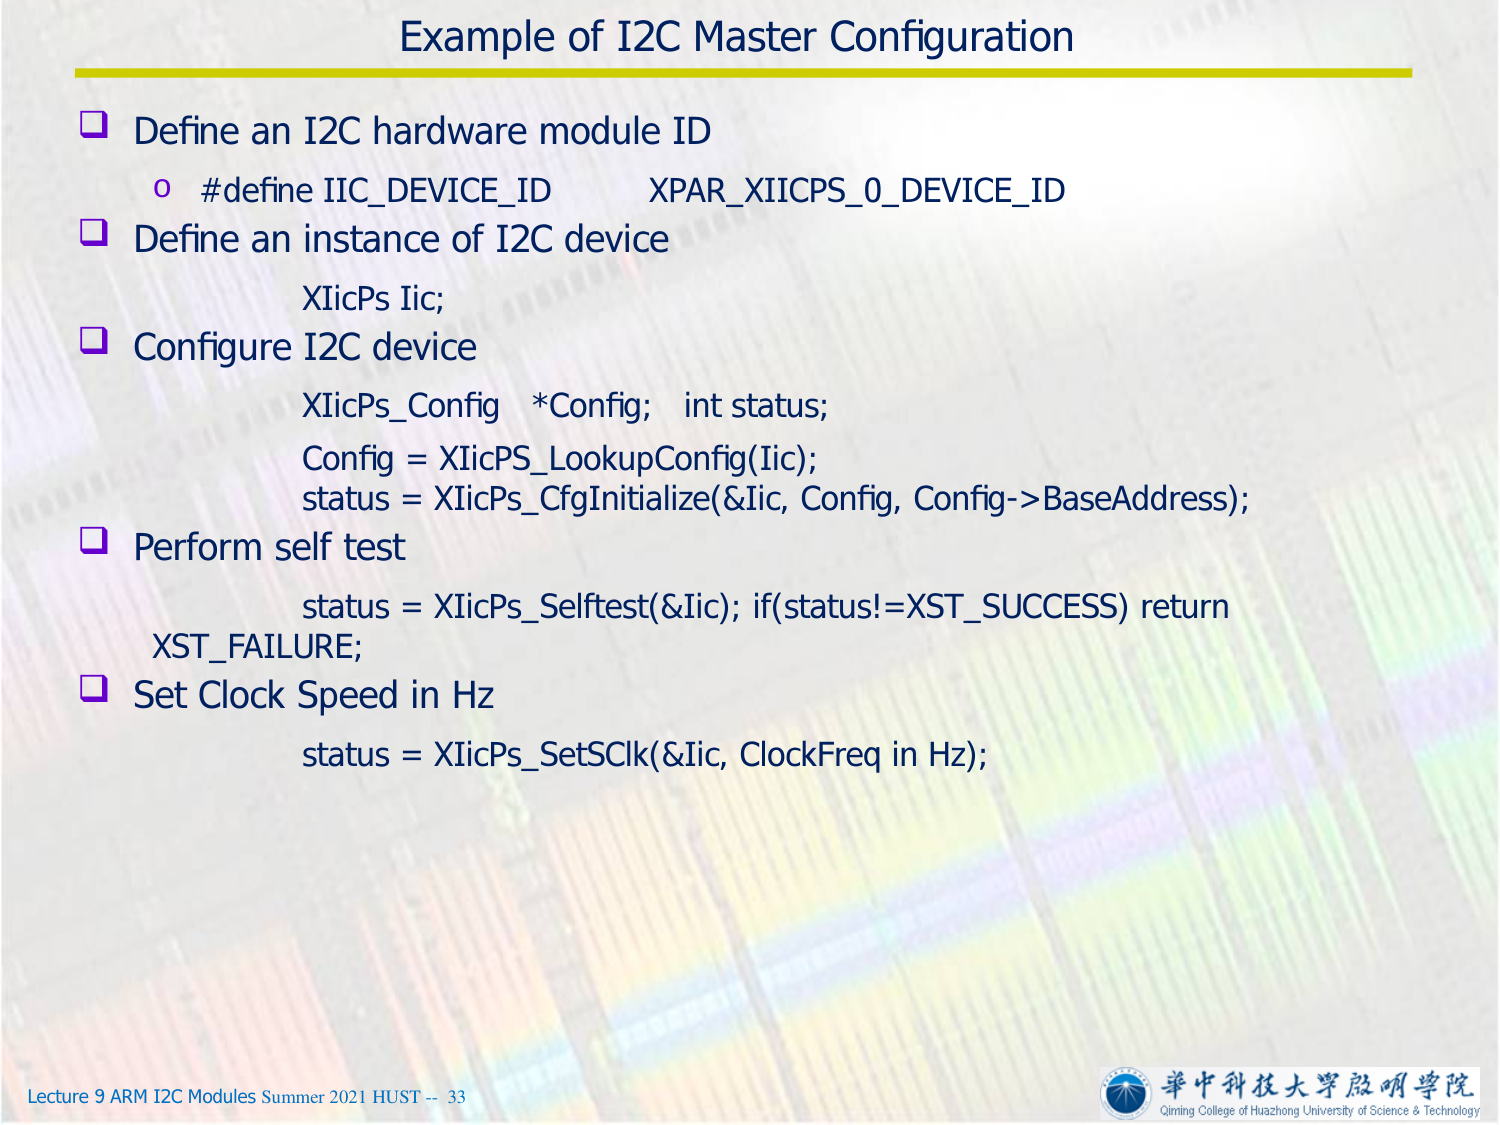

# Example of I2C Master Configuration
Define an I2C hardware module ID
#define IIC_DEVICE_ID	XPAR_XIICPS_0_DEVICE_ID
Define an instance of I2C device
	XIicPs Iic;
Configure I2C device
	XIicPs_Config   *Config;   int status;
	Config = XIicPS_LookupConfig(Iic);
	status = XIicPs_CfgInitialize(&Iic, Config, Config->BaseAddress);
Perform self test
	status = XIicPs_Selftest(&Iic); if(status!=XST_SUCCESS) return XST_FAILURE;
Set Clock Speed in Hz
	status = XIicPs_SetSClk(&Iic, ClockFreq in Hz);